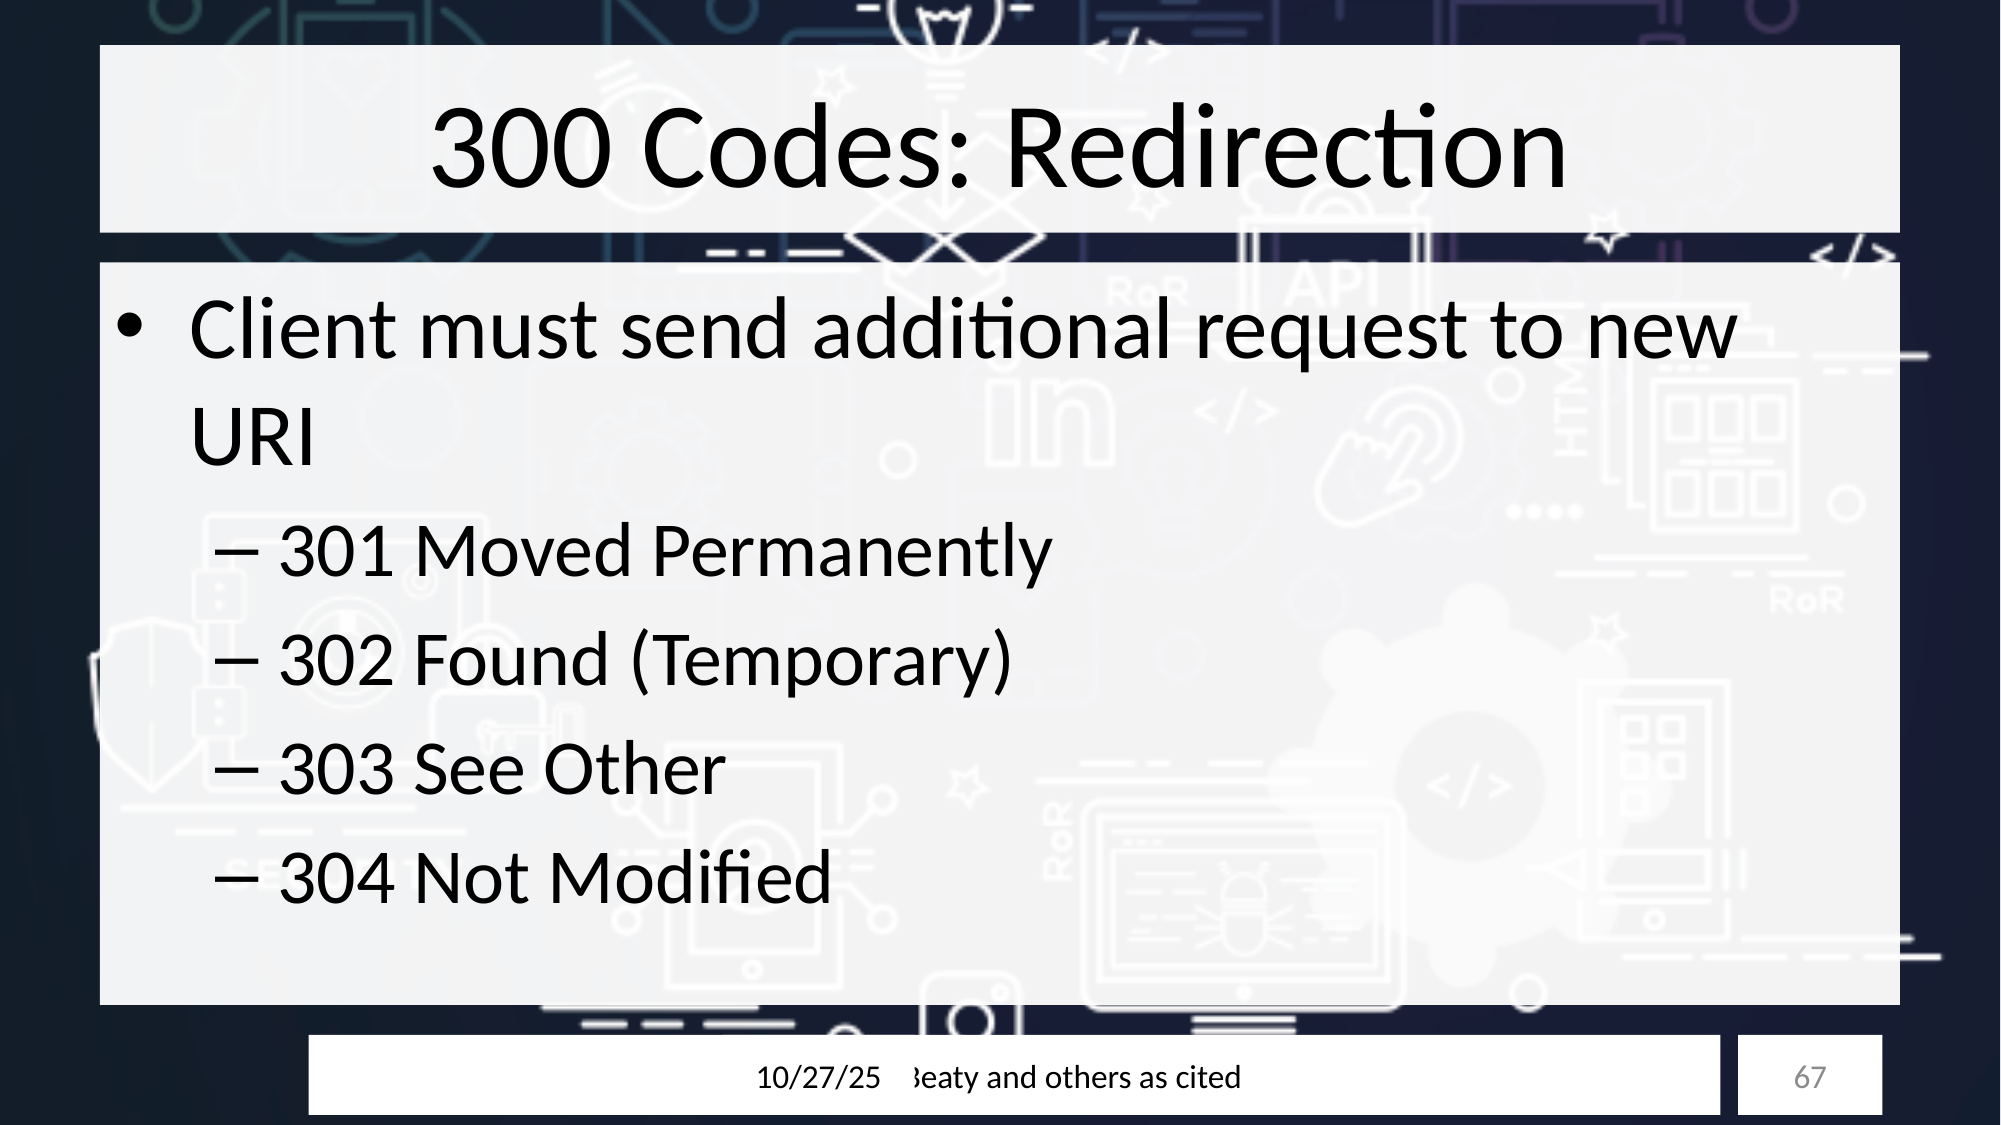

# 300 Codes: Redirection
Client must send additional request to new URI
301 Moved Permanently
302 Found (Temporary)
303 See Other
304 Not Modified

© Steve Beaty and others as cited
67
10/27/25